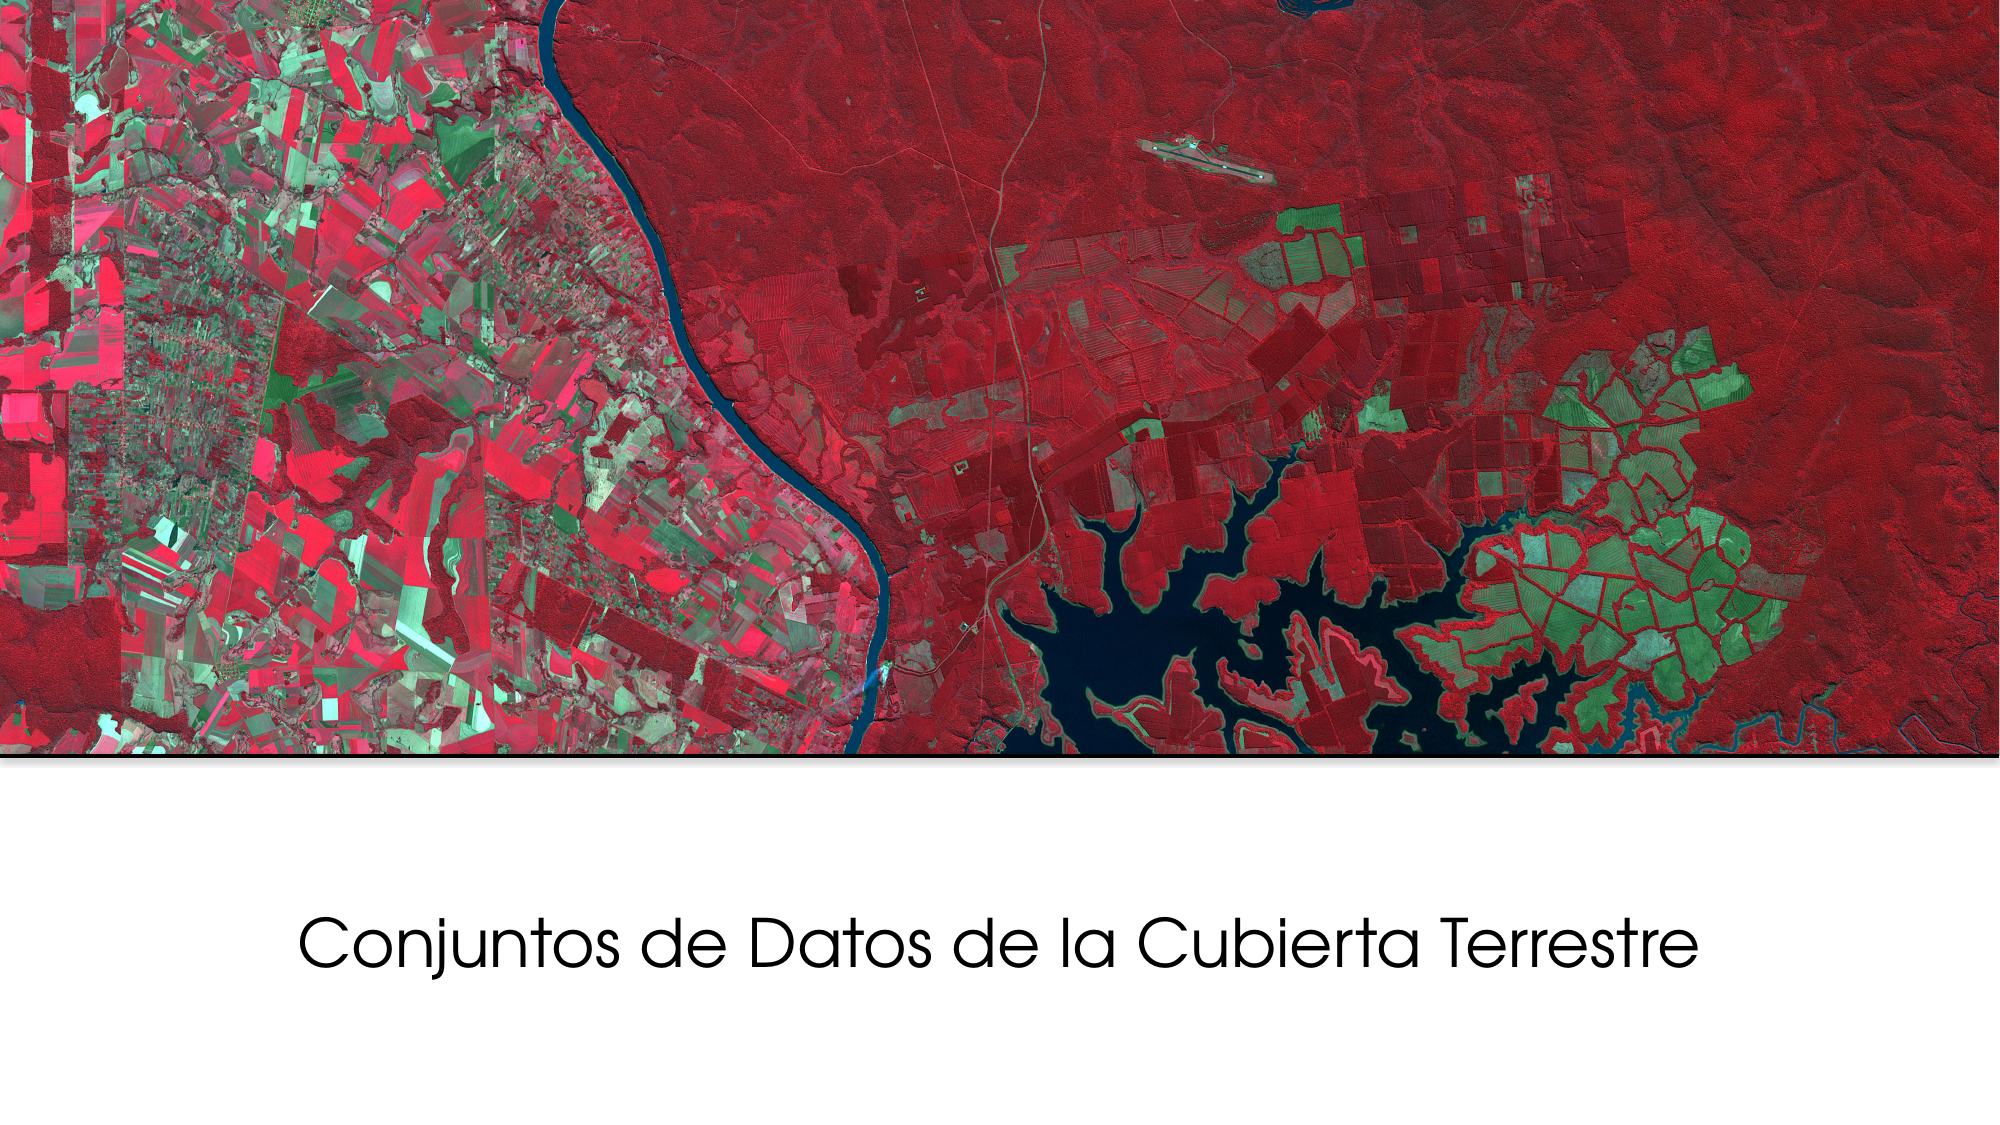

# Conjuntos de Datos de la Cubierta Terrestre